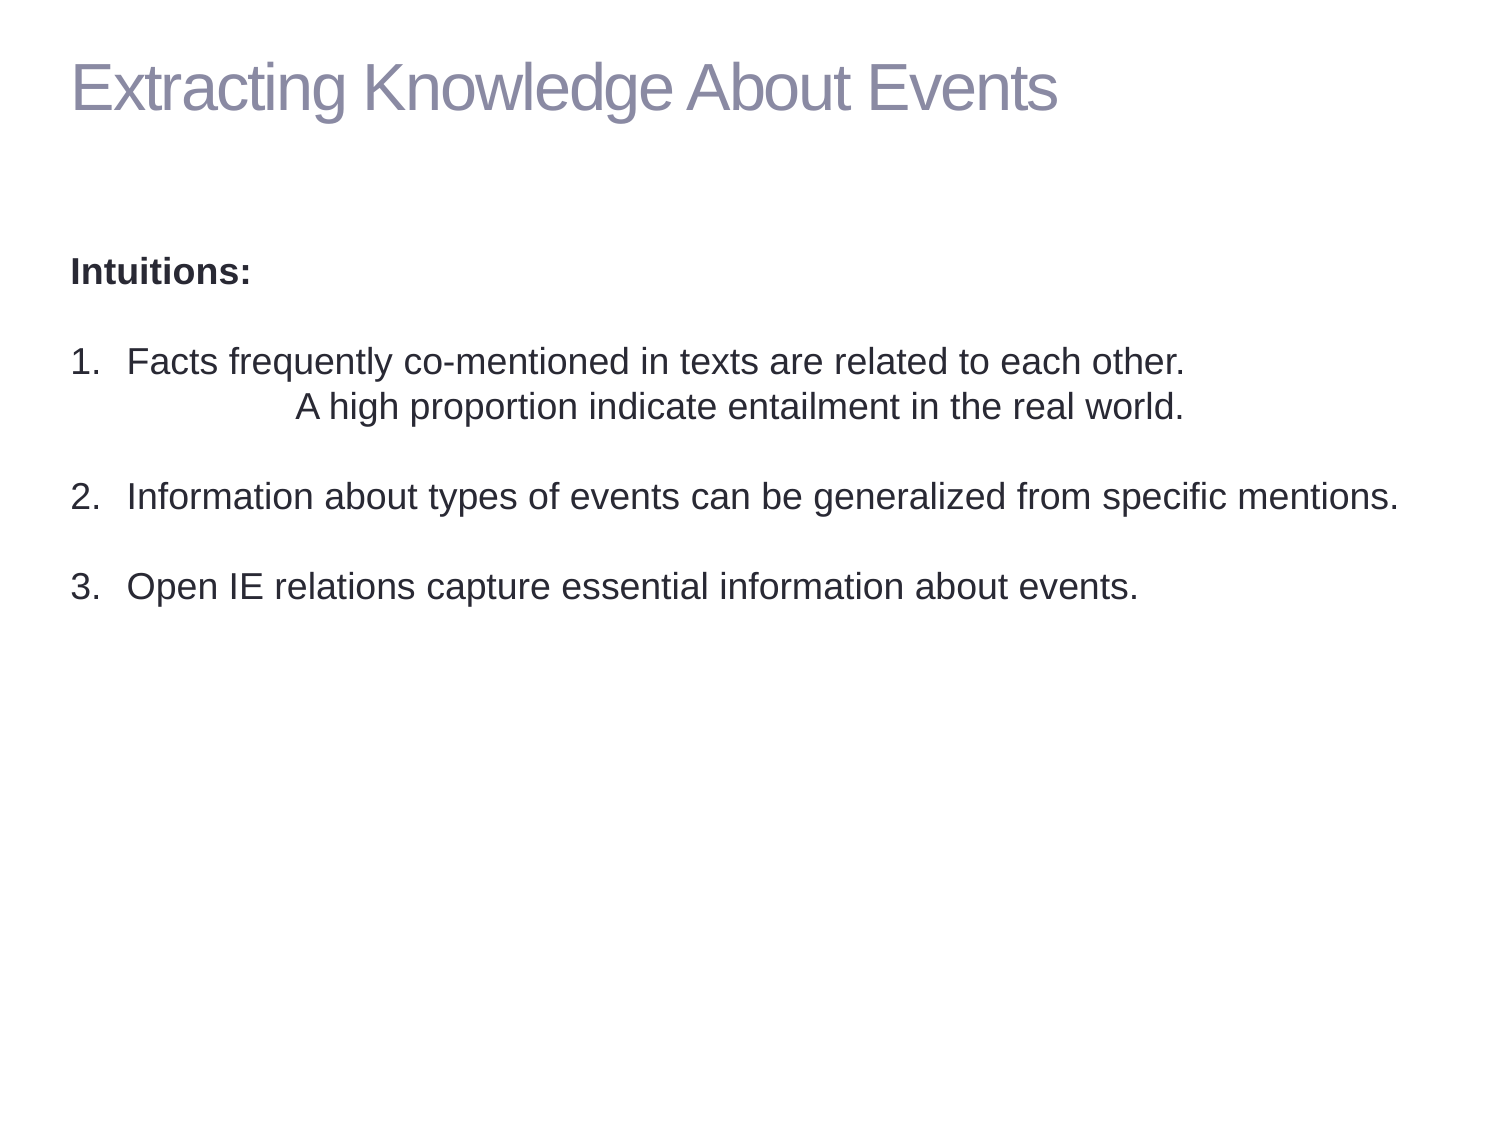

# Extracting Knowledge About Events
Intuitions:

Facts frequently co-mentioned in texts are related to each other.
	A high proportion indicate entailment in the real world.

Information about types of events can be generalized from specific mentions.

Open IE relations capture essential information about events.